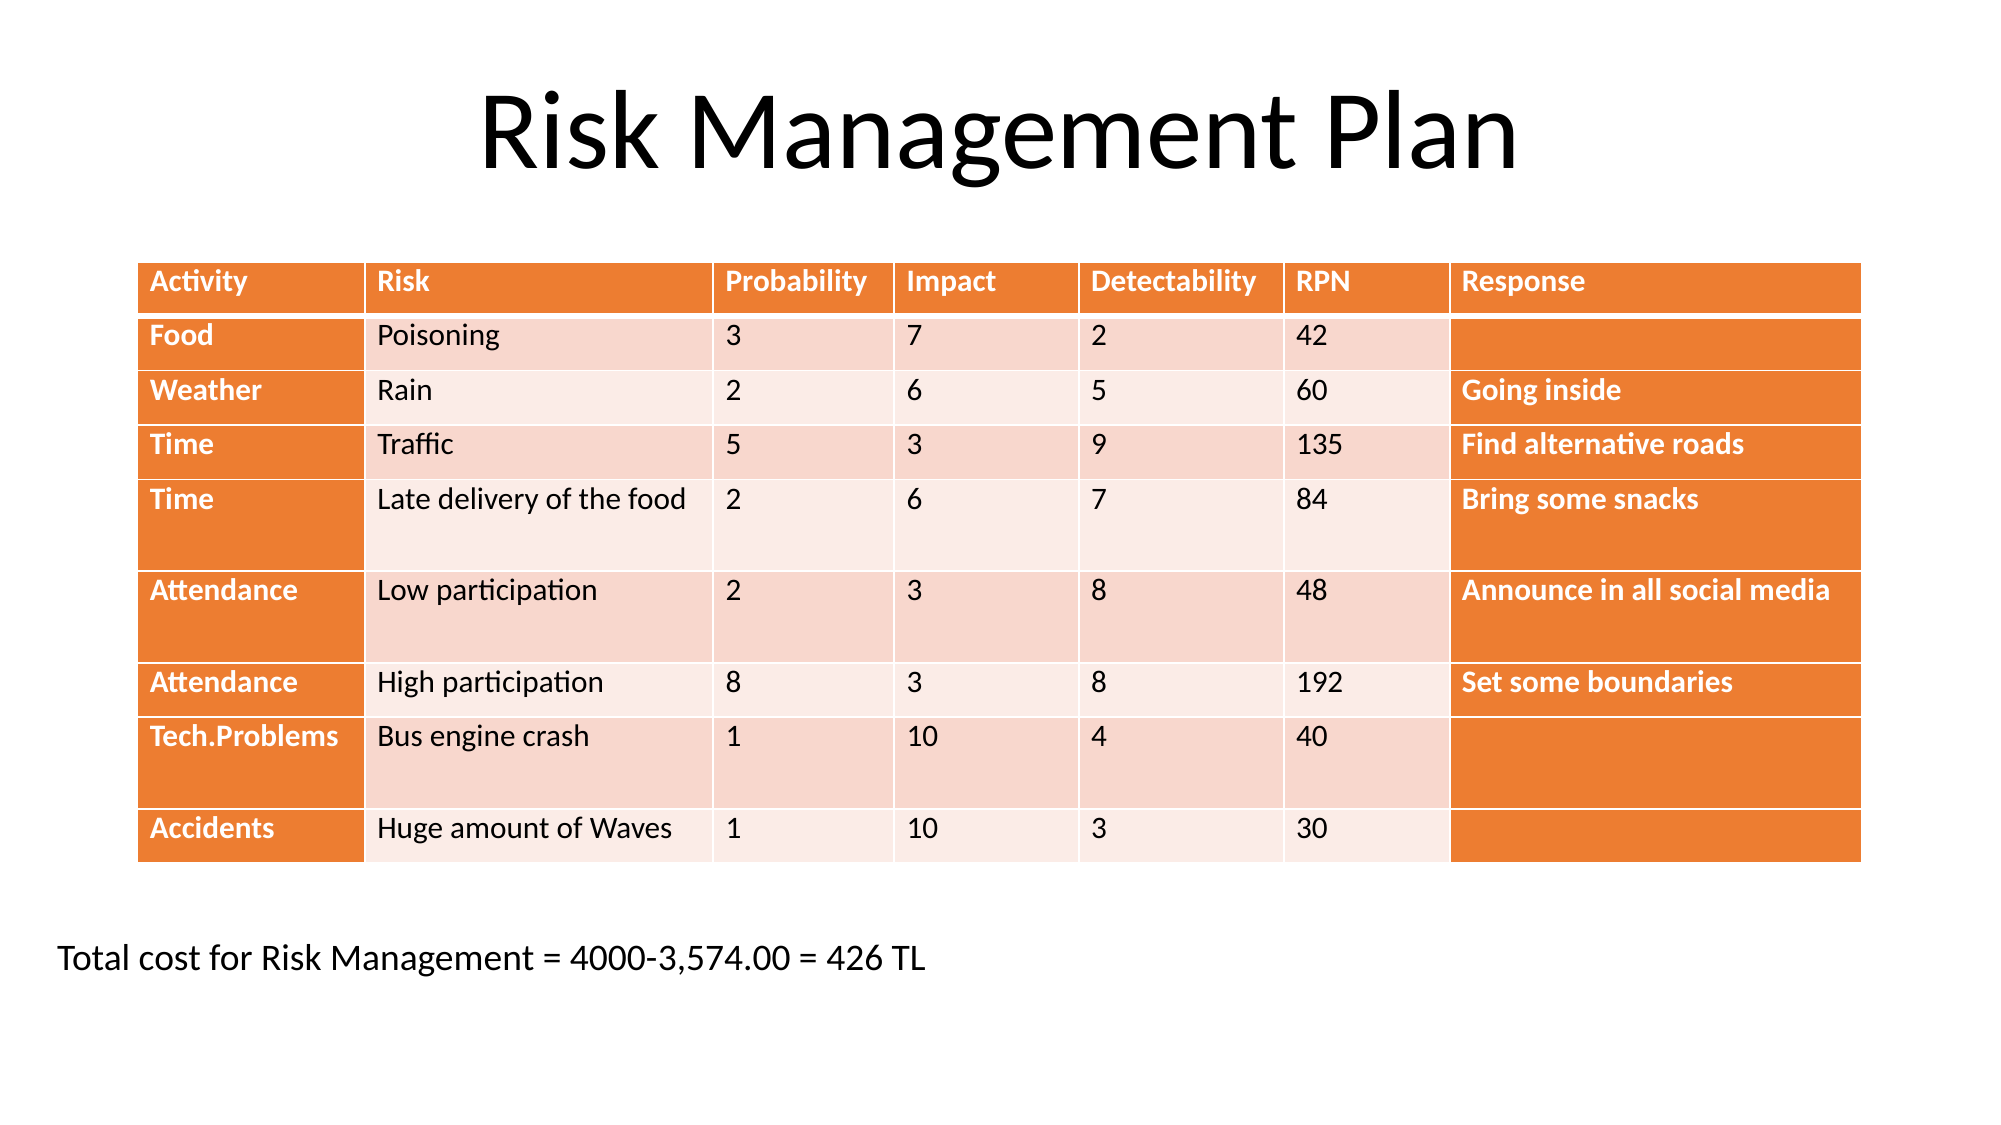

Risk Management Plan
| Activity | Risk | Probability | Impact | Detectability | RPN | Response |
| --- | --- | --- | --- | --- | --- | --- |
| Food | Poisoning | 3 | 7 | 2 | 42 |  |
| Weather | Rain | 2 | 6 | 5 | 60 | Going inside |
| Time | Traffic | 5 | 3 | 9 | 135 | Find alternative roads |
| Time | Late delivery of the food | 2 | 6 | 7 | 84 | Bring some snacks |
| Attendance | Low participation | 2 | 3 | 8 | 48 | Announce in all social media |
| Attendance | High participation | 8 | 3 | 8 | 192 | Set some boundaries |
| Tech.Problems | Bus engine crash | 1 | 10 | 4 | 40 |  |
| Accidents | Huge amount of Waves | 1 | 10 | 3 | 30 |  |
Total cost for Risk Management = 4000-3,574.00 = 426 TL